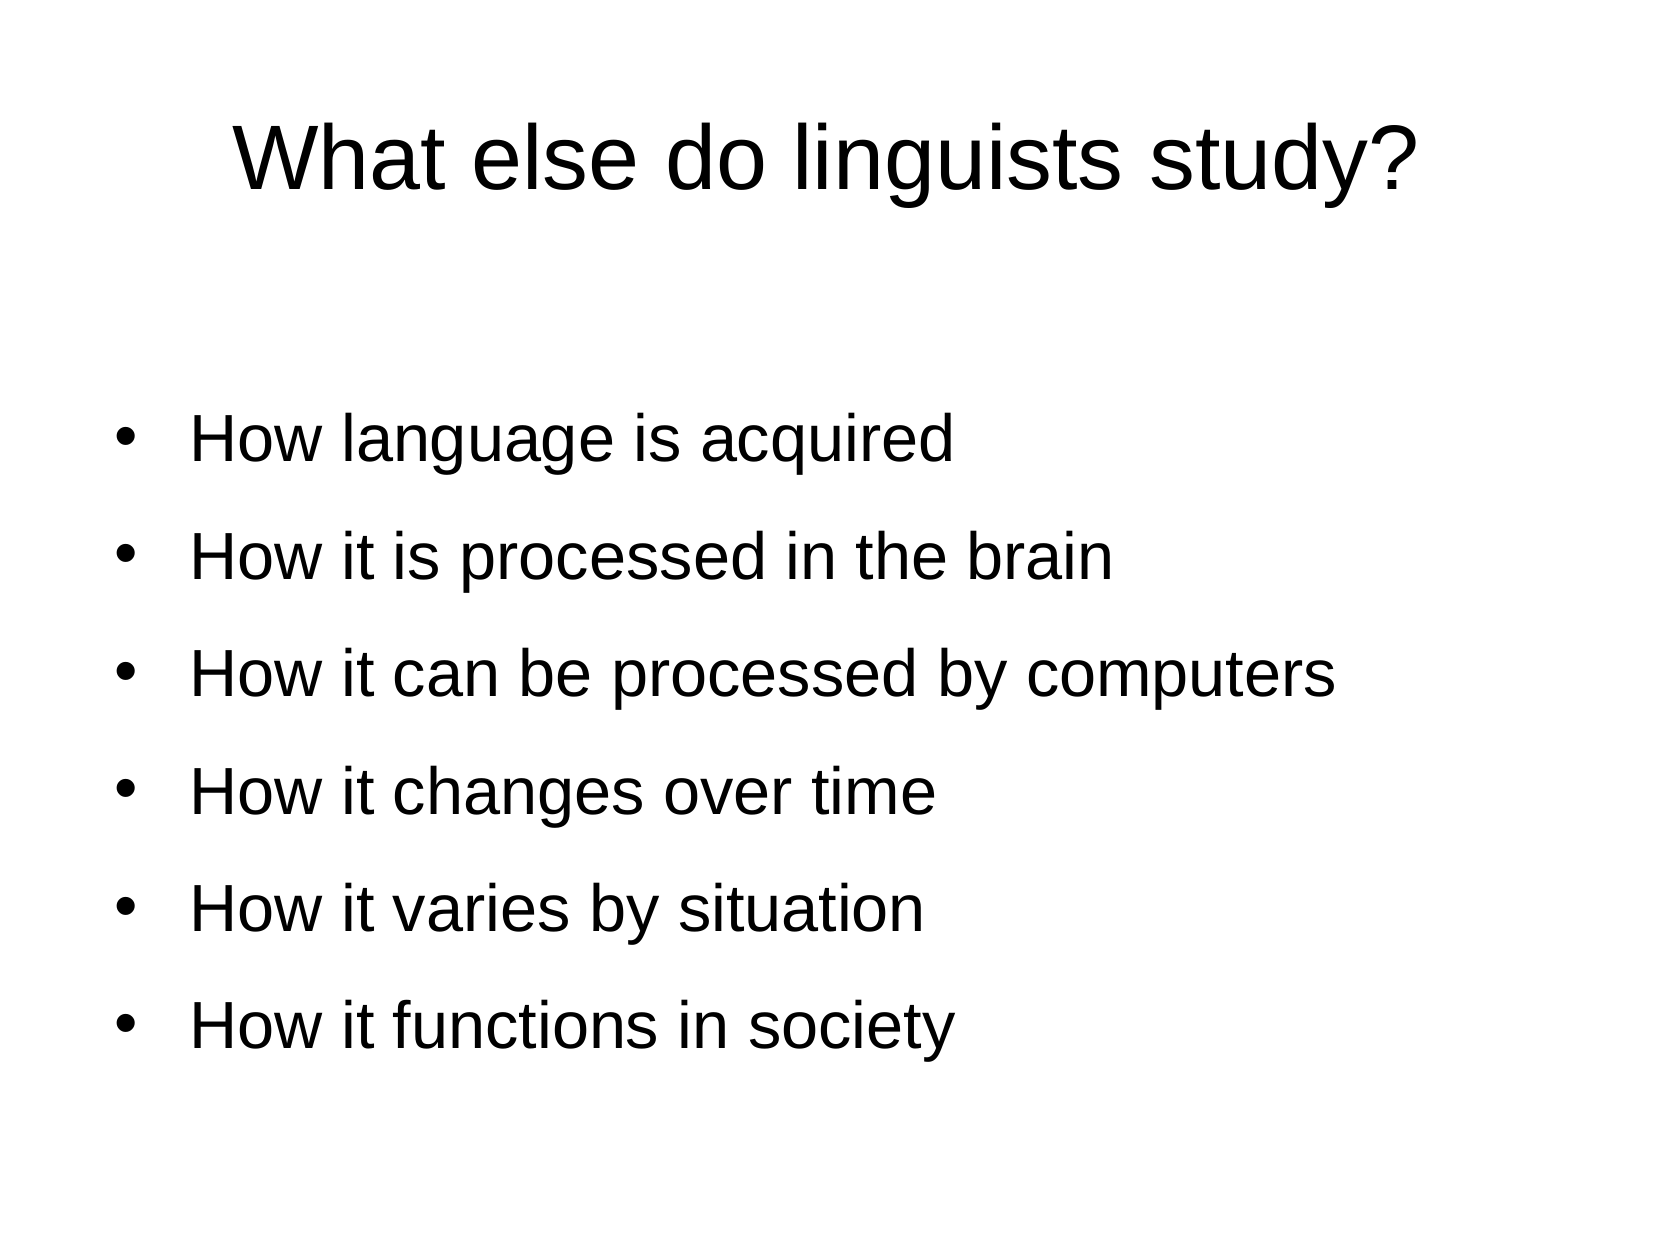

What else do linguists study?
How language is acquired
How it is processed in the brain
How it can be processed by computers
How it changes over time
How it varies by situation
How it functions in society